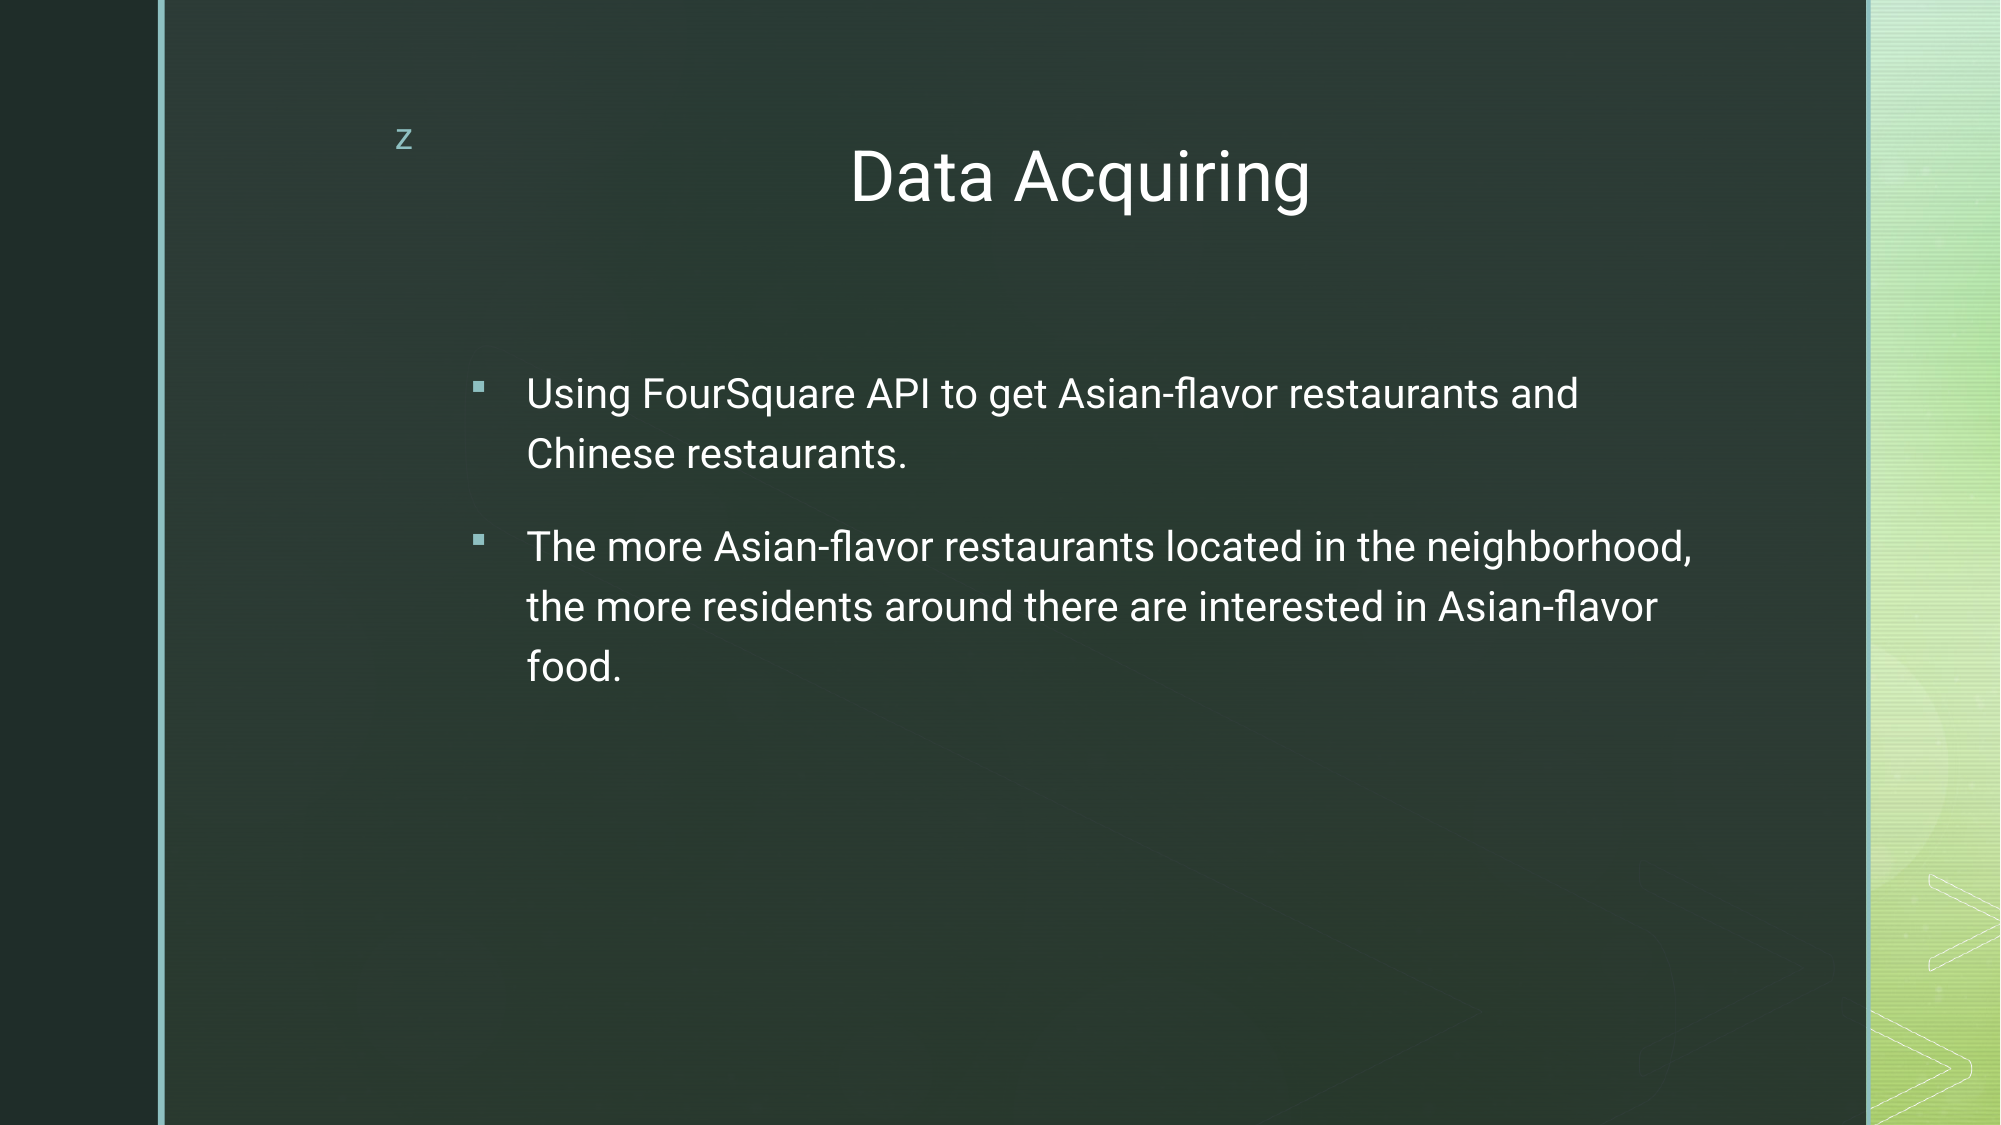

# Data Acquiring
Using FourSquare API to get Asian-flavor restaurants and Chinese restaurants.
The more Asian-flavor restaurants located in the neighborhood, the more residents around there are interested in Asian-flavor food.